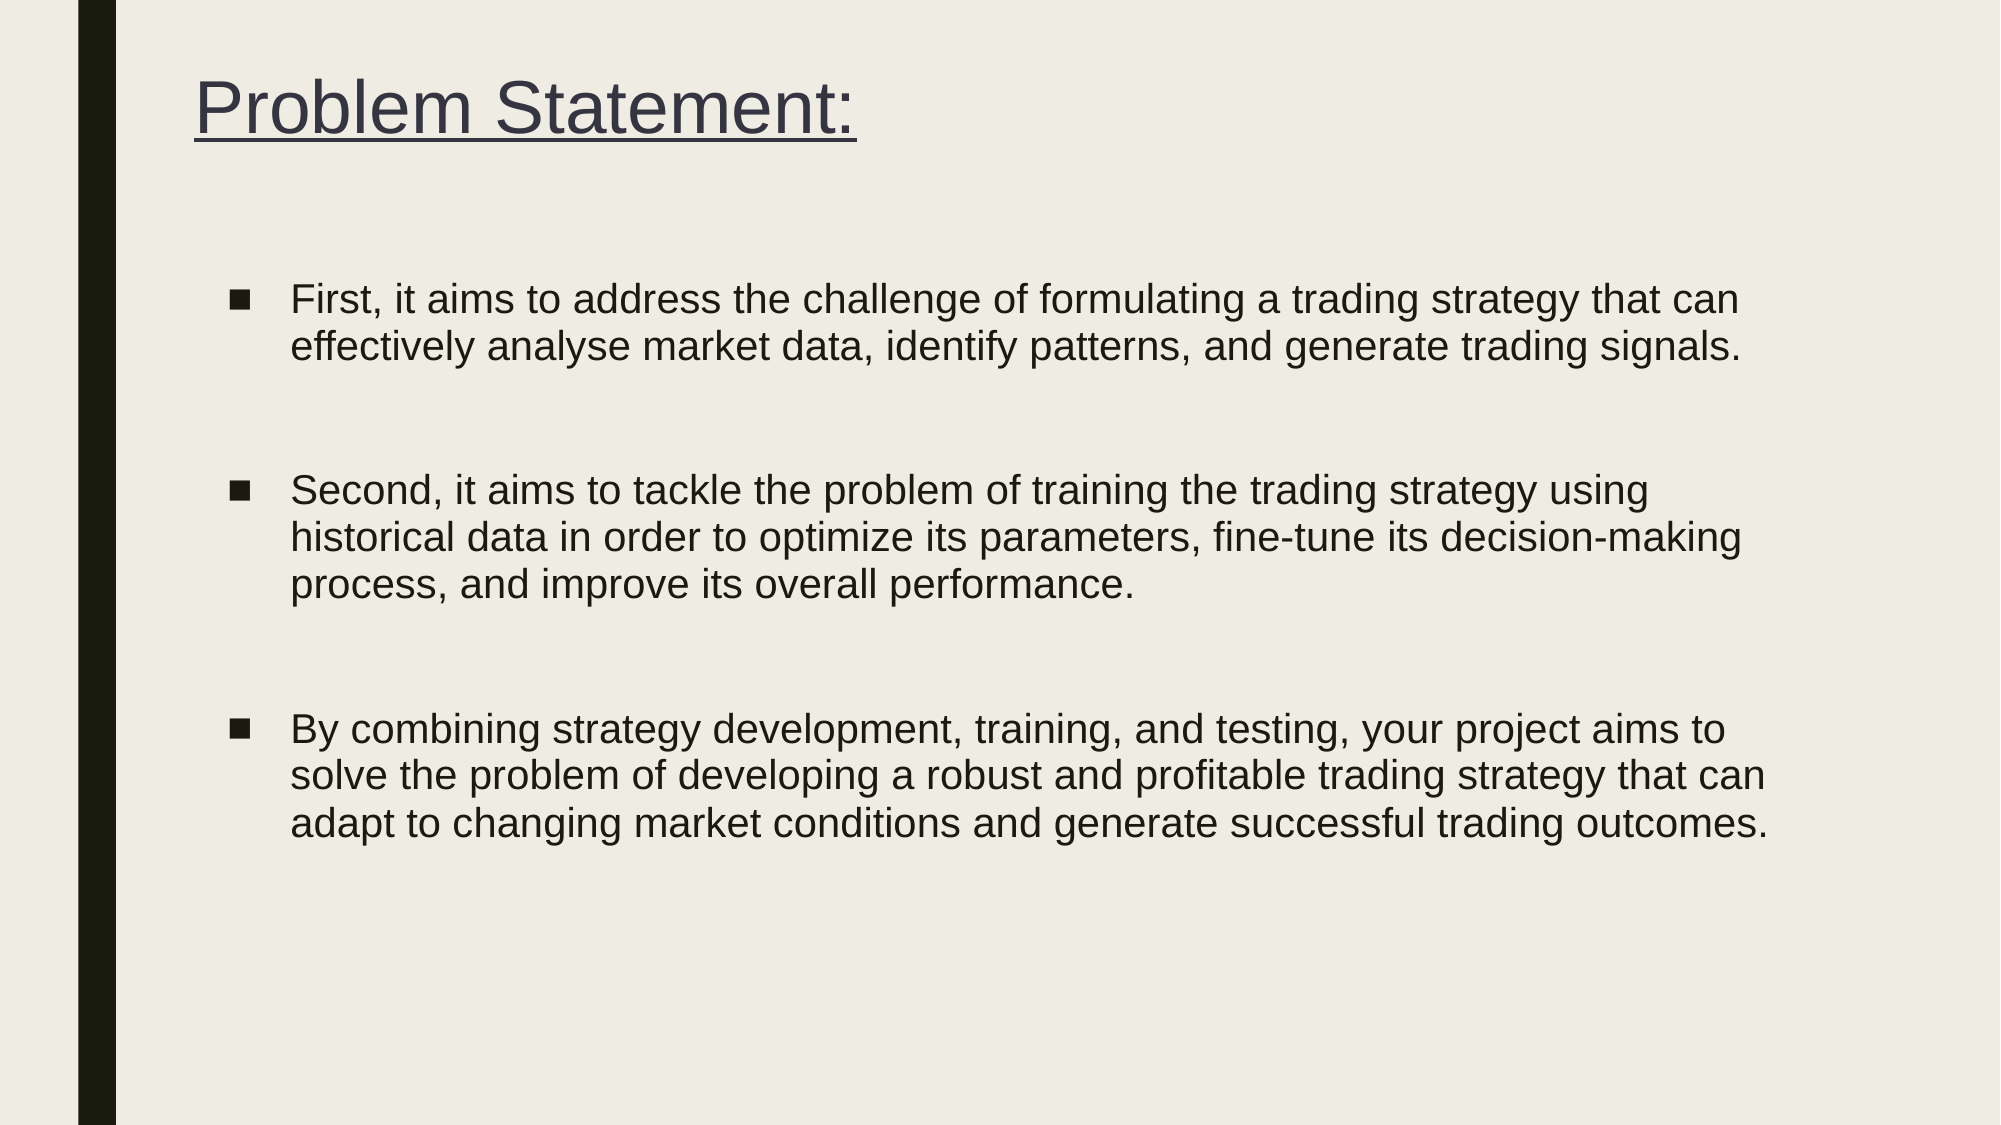

# Problem Statement:
First, it aims to address the challenge of formulating a trading strategy that can effectively analyse market data, identify patterns, and generate trading signals.

Second, it aims to tackle the problem of training the trading strategy using historical data in order to optimize its parameters, fine-tune its decision-making process, and improve its overall performance.

By combining strategy development, training, and testing, your project aims to solve the problem of developing a robust and profitable trading strategy that can adapt to changing market conditions and generate successful trading outcomes.